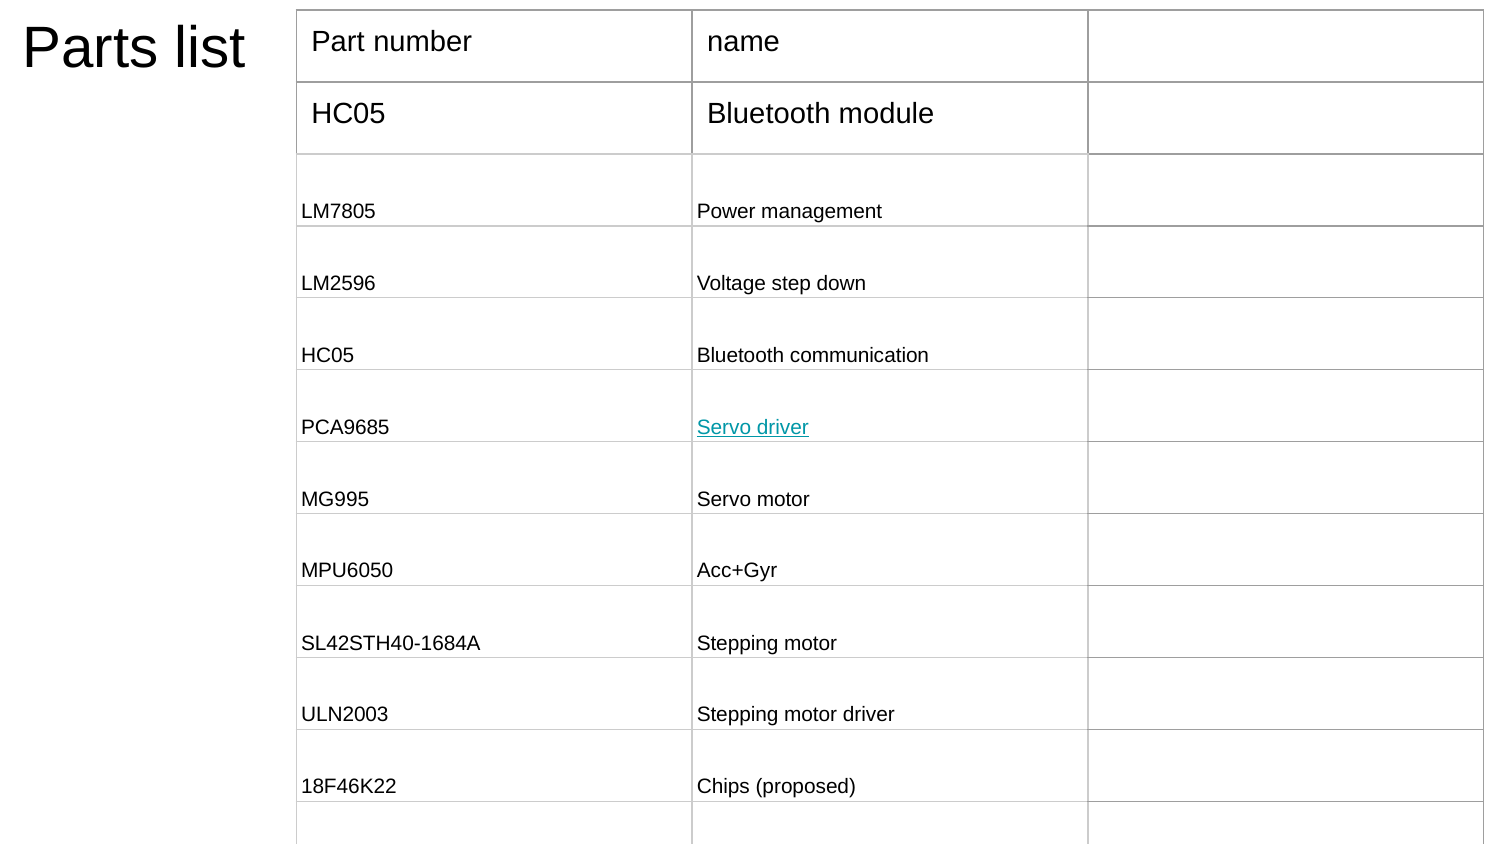

# Parts list
| Part number | name |  |
| --- | --- | --- |
| HC05 | Bluetooth module |  |
| LM7805 | Power management |  |
| LM2596 | Voltage step down |  |
| HC05 | Bluetooth communication |  |
| PCA9685 | Servo driver |  |
| MG995 | Servo motor |  |
| MPU6050 | Acc+Gyr |  |
| SL42STH40-1684A | Stepping motor |  |
| ULN2003 | Stepping motor driver |  |
| 18F46K22 | Chips (proposed) |  |
| TB6617FNG | Motor Driver (proposed) |  |
| ADXL345 | Digital Accelerometer (proposed?) |  |
|  |  |  |
|  |  |  |
|  |  |  |
|  |  |  |